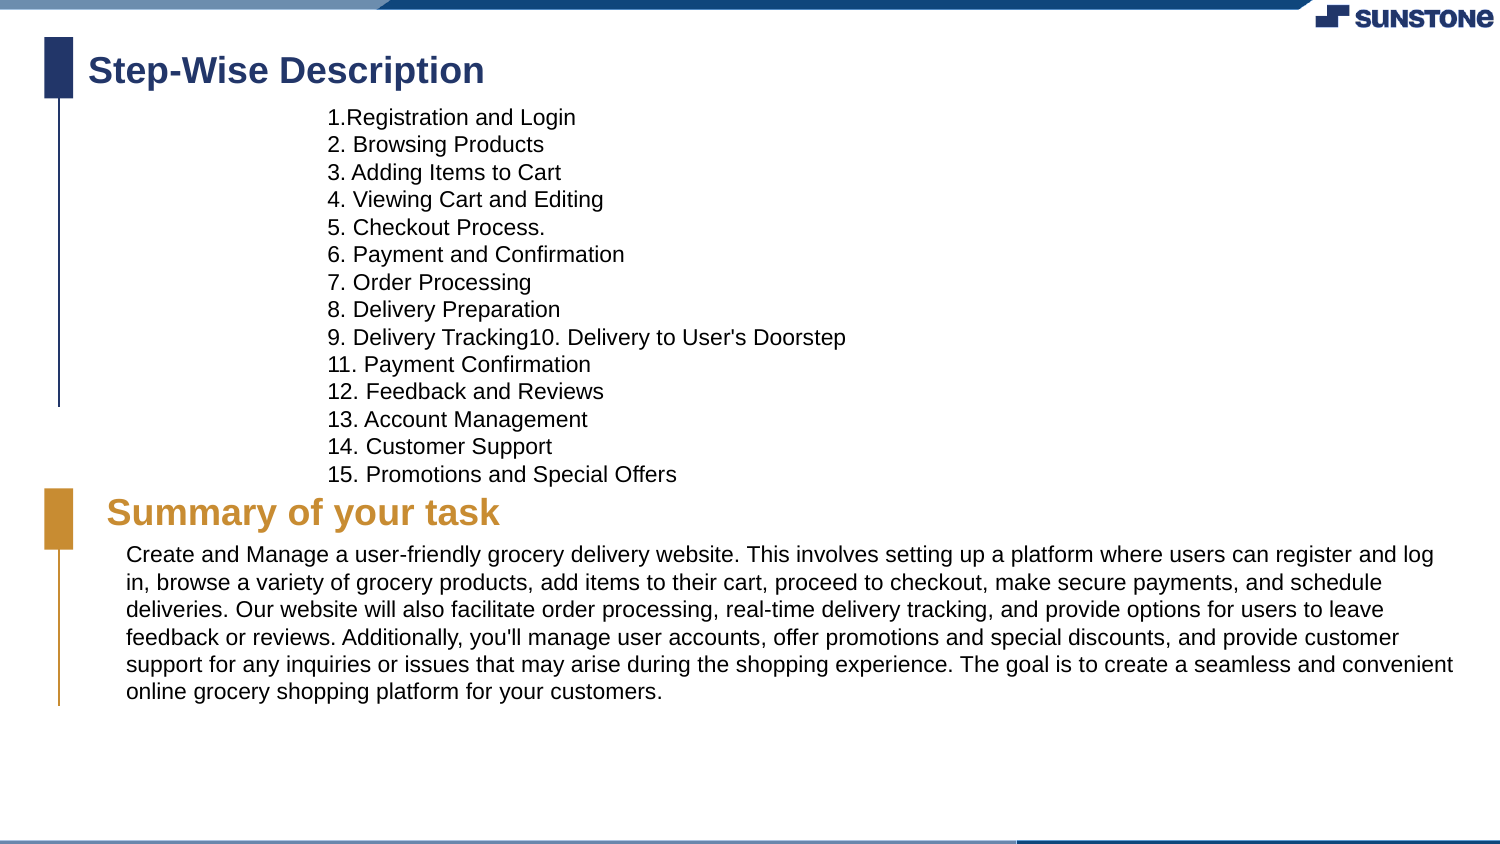

Step-Wise Description

1.Registration and Login
2. Browsing Products
3. Adding Items to Cart
4. Viewing Cart and Editing
5. Checkout Process.
6. Payment and Confirmation
7. Order Processing
8. Delivery Preparation
9. Delivery Tracking10. Delivery to User's Doorstep
11. Payment Confirmation
12. Feedback and Reviews
13. Account Management
14. Customer Support
15. Promotions and Special Offers

Summary of your task
Create and Manage a user-friendly grocery delivery website. This involves setting up a platform where users can register and log in, browse a variety of grocery products, add items to their cart, proceed to checkout, make secure payments, and schedule deliveries. Our website will also facilitate order processing, real-time delivery tracking, and provide options for users to leave feedback or reviews. Additionally, you'll manage user accounts, offer promotions and special discounts, and provide customer support for any inquiries or issues that may arise during the shopping experience. The goal is to create a seamless and convenient online grocery shopping platform for your customers.